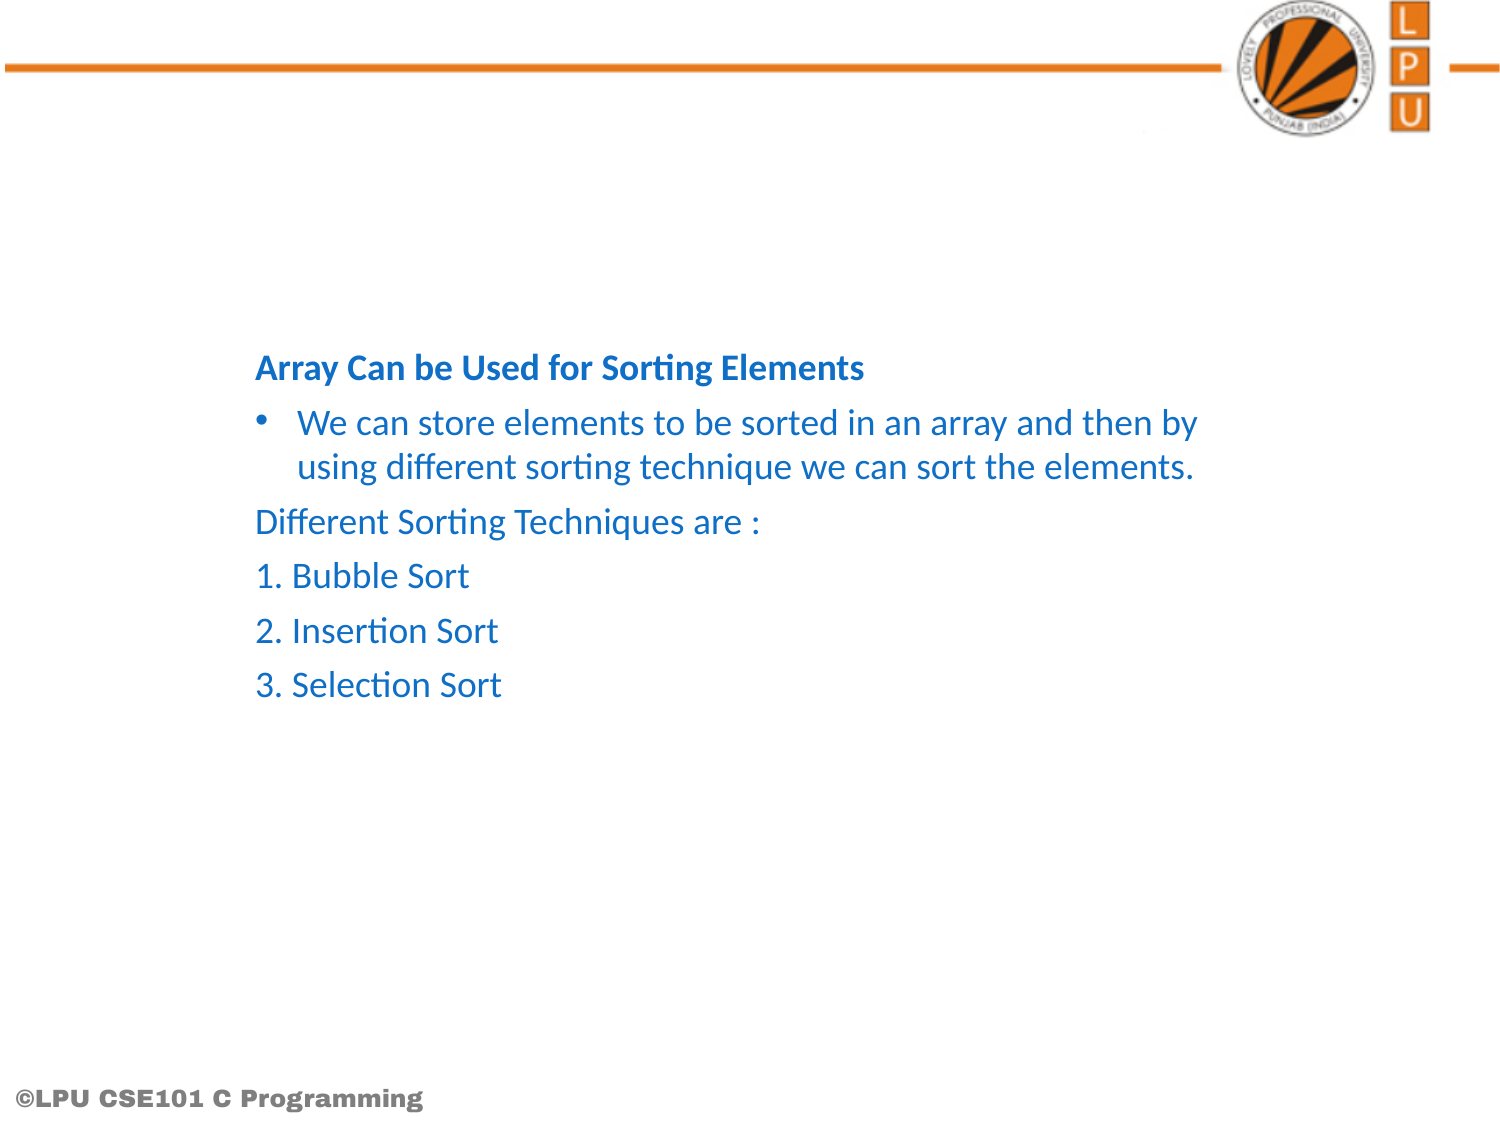

#
Array Can be Used for Sorting Elements
We can store elements to be sorted in an array and then by using different sorting technique we can sort the elements.
Different Sorting Techniques are :
1. Bubble Sort
2. Insertion Sort
3. Selection Sort